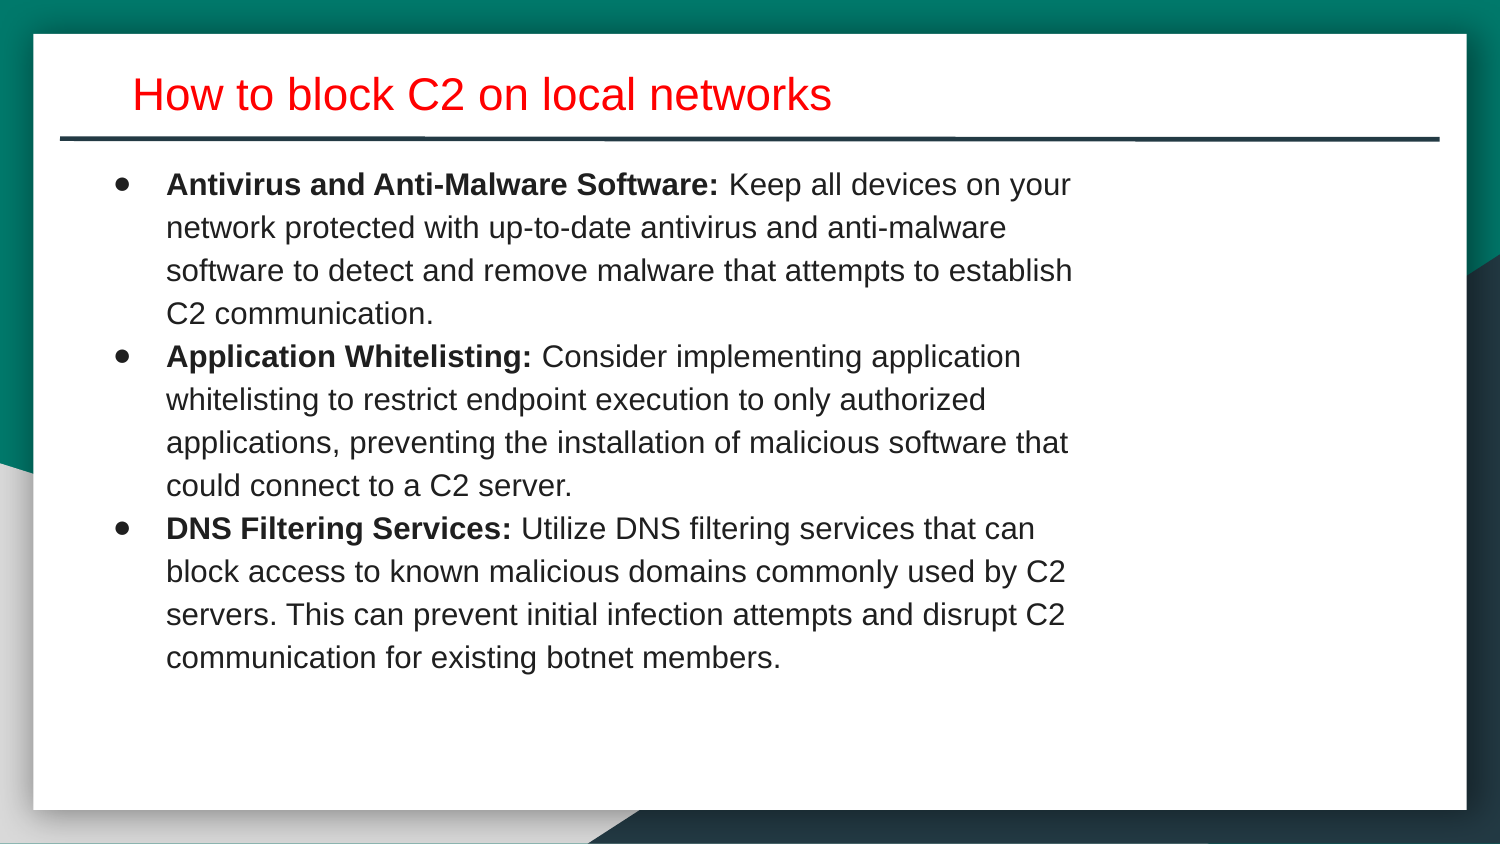

How to block C2 on local networks
Antivirus and Anti-Malware Software: Keep all devices on your network protected with up-to-date antivirus and anti-malware software to detect and remove malware that attempts to establish C2 communication.
Application Whitelisting: Consider implementing application whitelisting to restrict endpoint execution to only authorized applications, preventing the installation of malicious software that could connect to a C2 server.
DNS Filtering Services: Utilize DNS filtering services that can block access to known malicious domains commonly used by C2 servers. This can prevent initial infection attempts and disrupt C2 communication for existing botnet members.